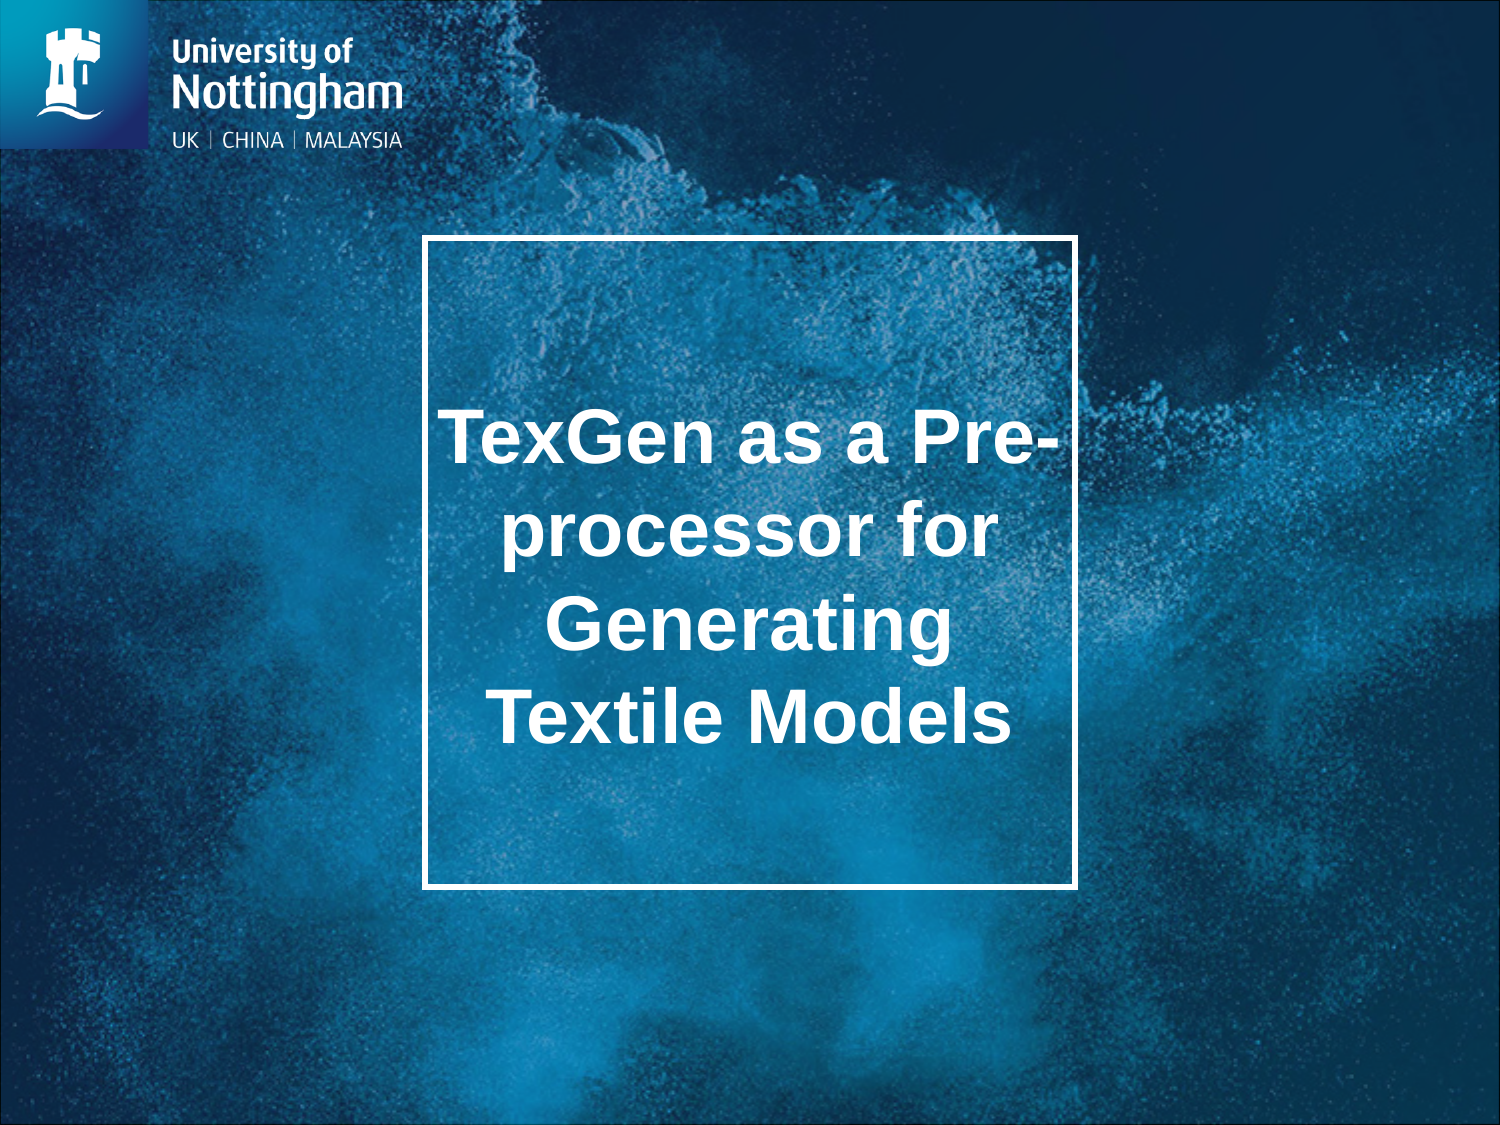

# TexGen as a Pre-processor for Generating Textile Models